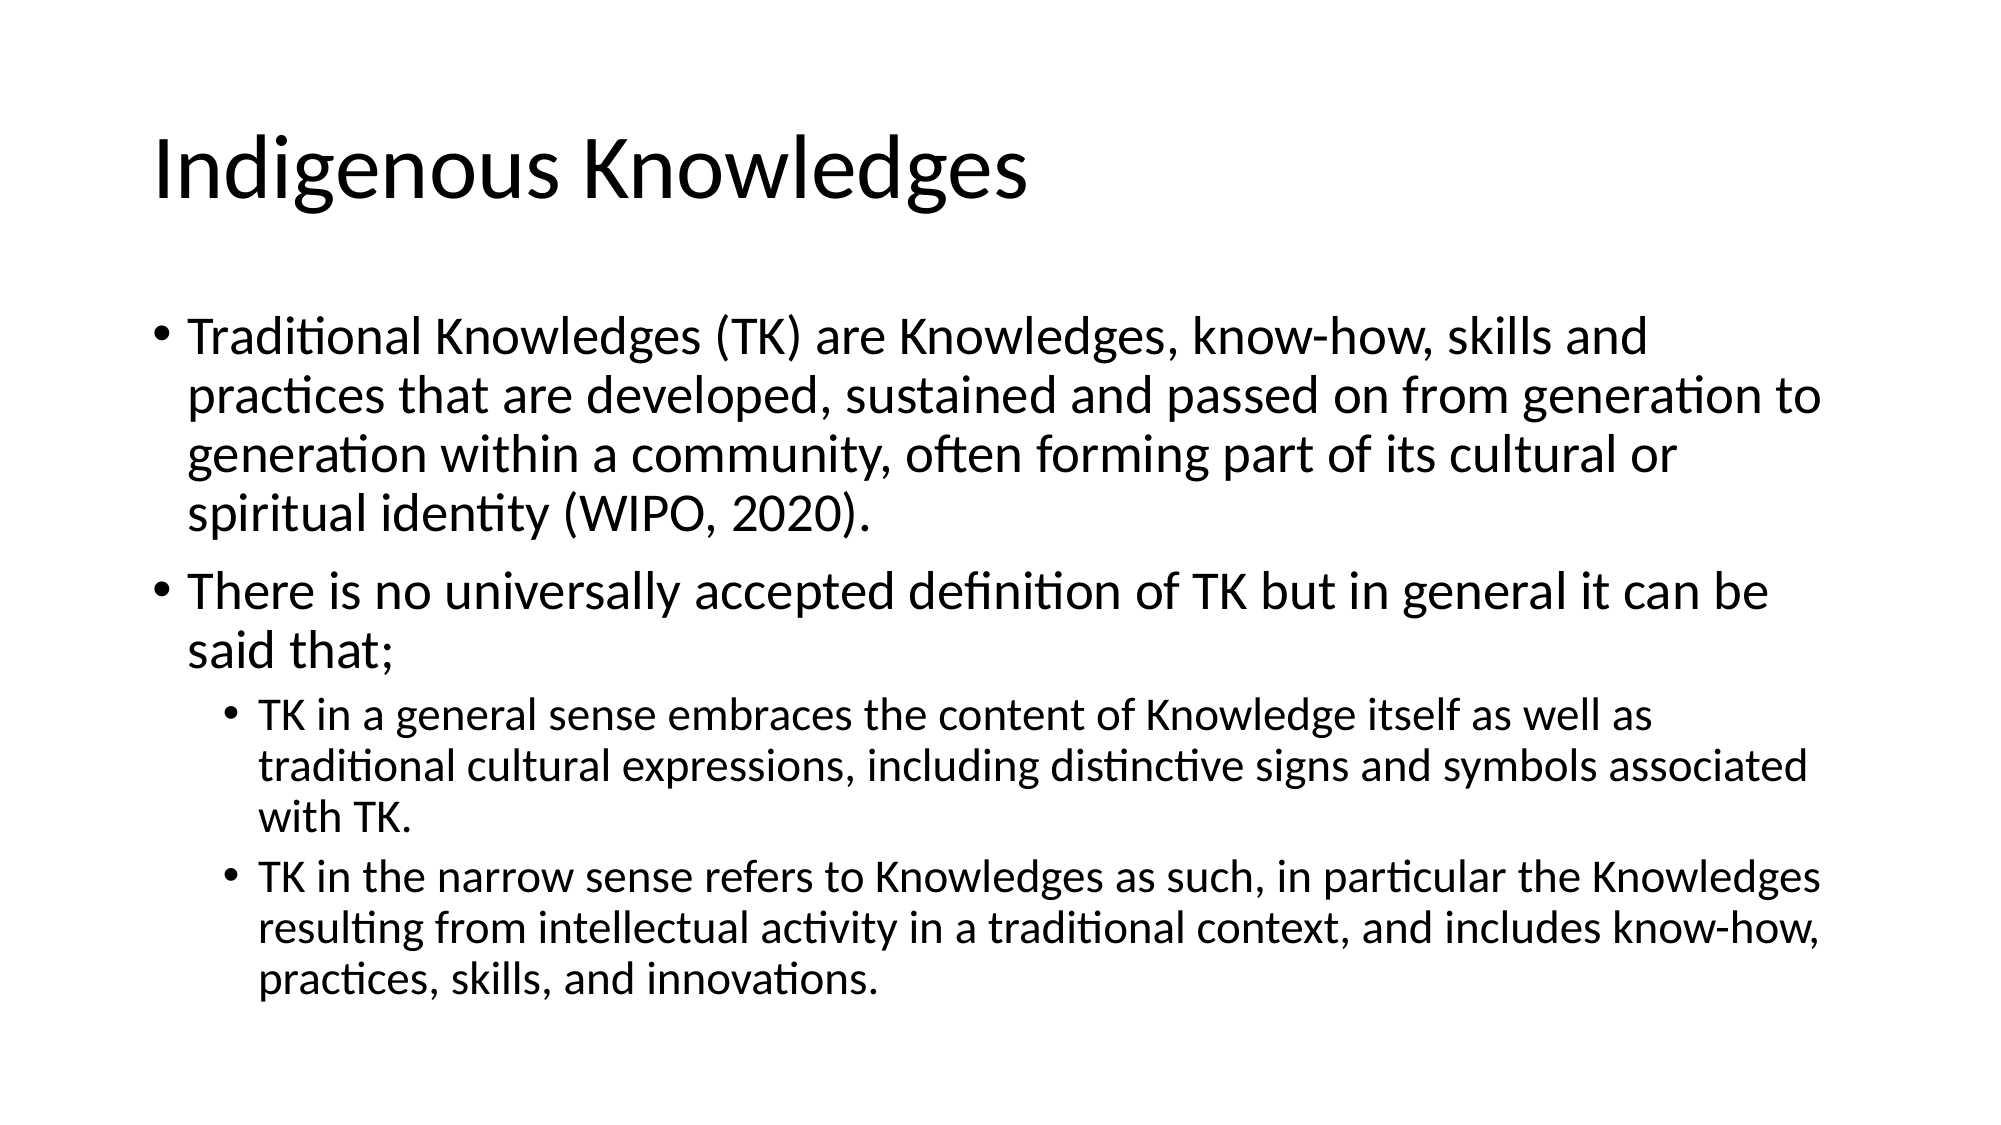

# Indigenous Knowledges
Traditional Knowledges (TK) are Knowledges, know-how, skills and practices that are developed, sustained and passed on from generation to generation within a community, often forming part of its cultural or spiritual identity (WIPO, 2020).
There is no universally accepted definition of TK but in general it can be said that;
TK in a general sense embraces the content of Knowledge itself as well as traditional cultural expressions, including distinctive signs and symbols associated with TK.
TK in the narrow sense refers to Knowledges as such, in particular the Knowledges resulting from intellectual activity in a traditional context, and includes know-how, practices, skills, and innovations.